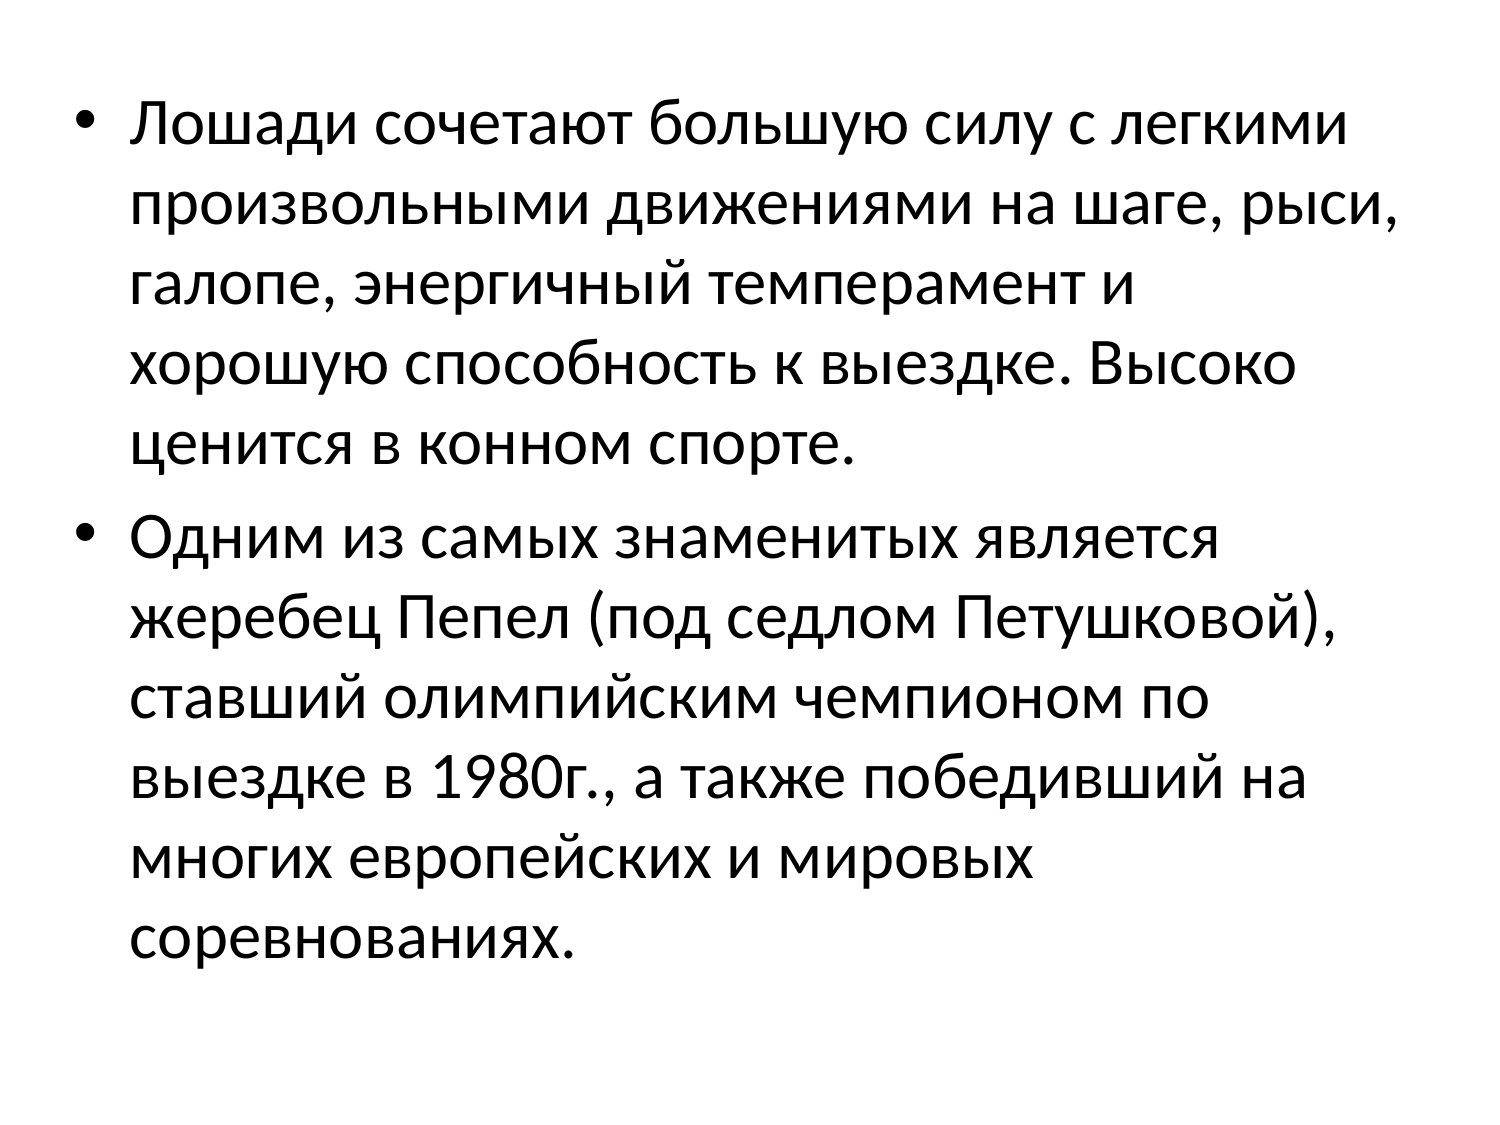

Лошади сочетают большую силу с легкими произвольными движениями на шаге, рыси, галопе, энергичный темперамент и хорошую способность к выездке. Высоко ценится в конном спорте.
Одним из самых знаменитых является жеребец Пепел (под седлом Петушковой), ставший олимпийским чемпионом по выездке в 1980г., а также победивший на многих европейских и мировых соревнованиях.